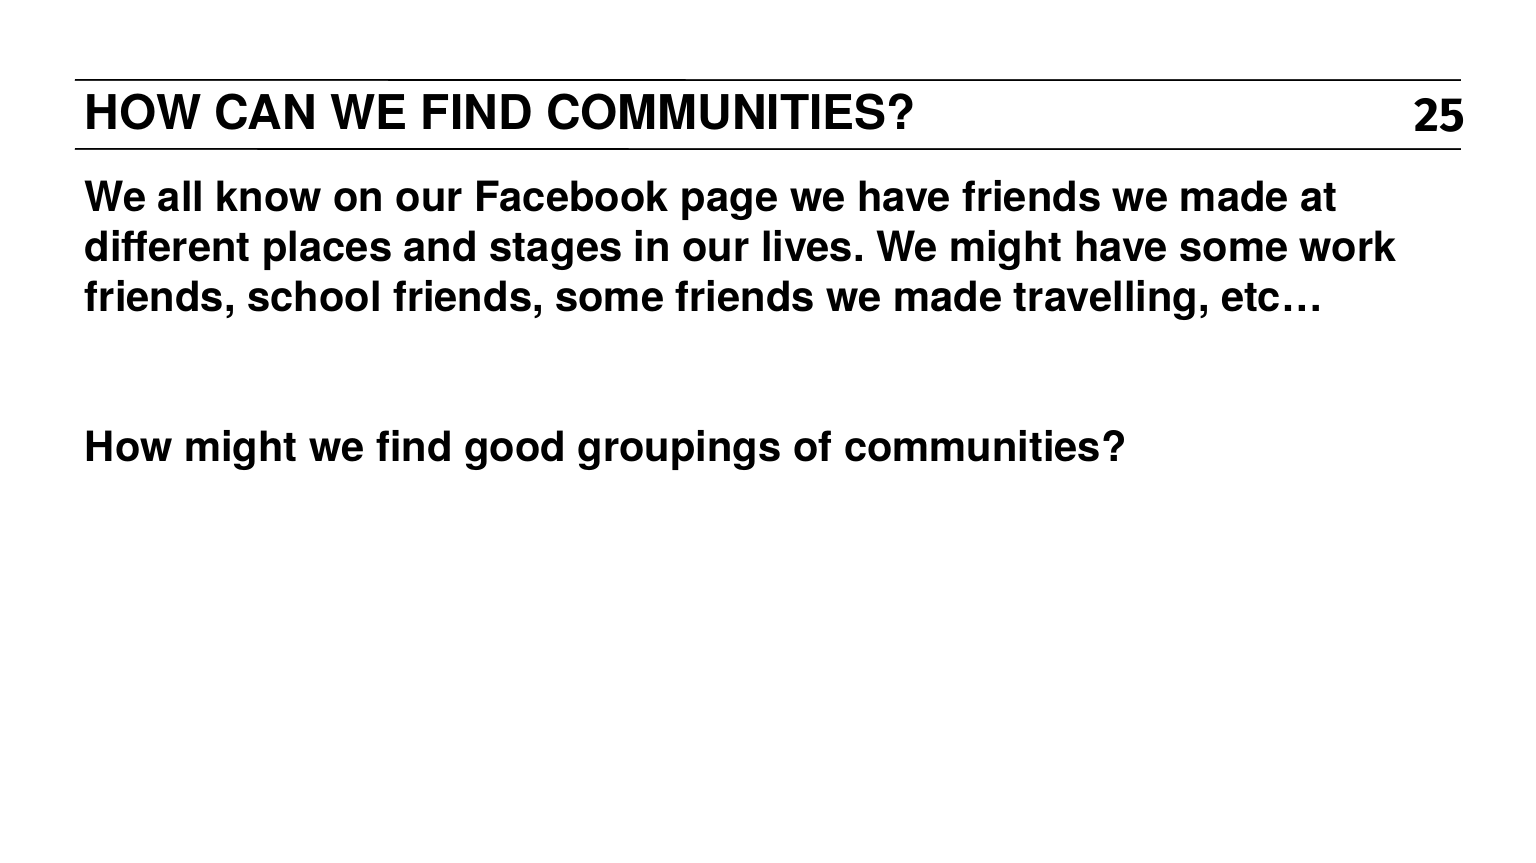

# HOW CAN WE FIND COMMUNITIES?
25

We all know on our Facebook page we have friends we made at different places and stages in our lives. We might have some work friends, school friends, some friends we made travelling, etc…

How might we find good groupings of communities?